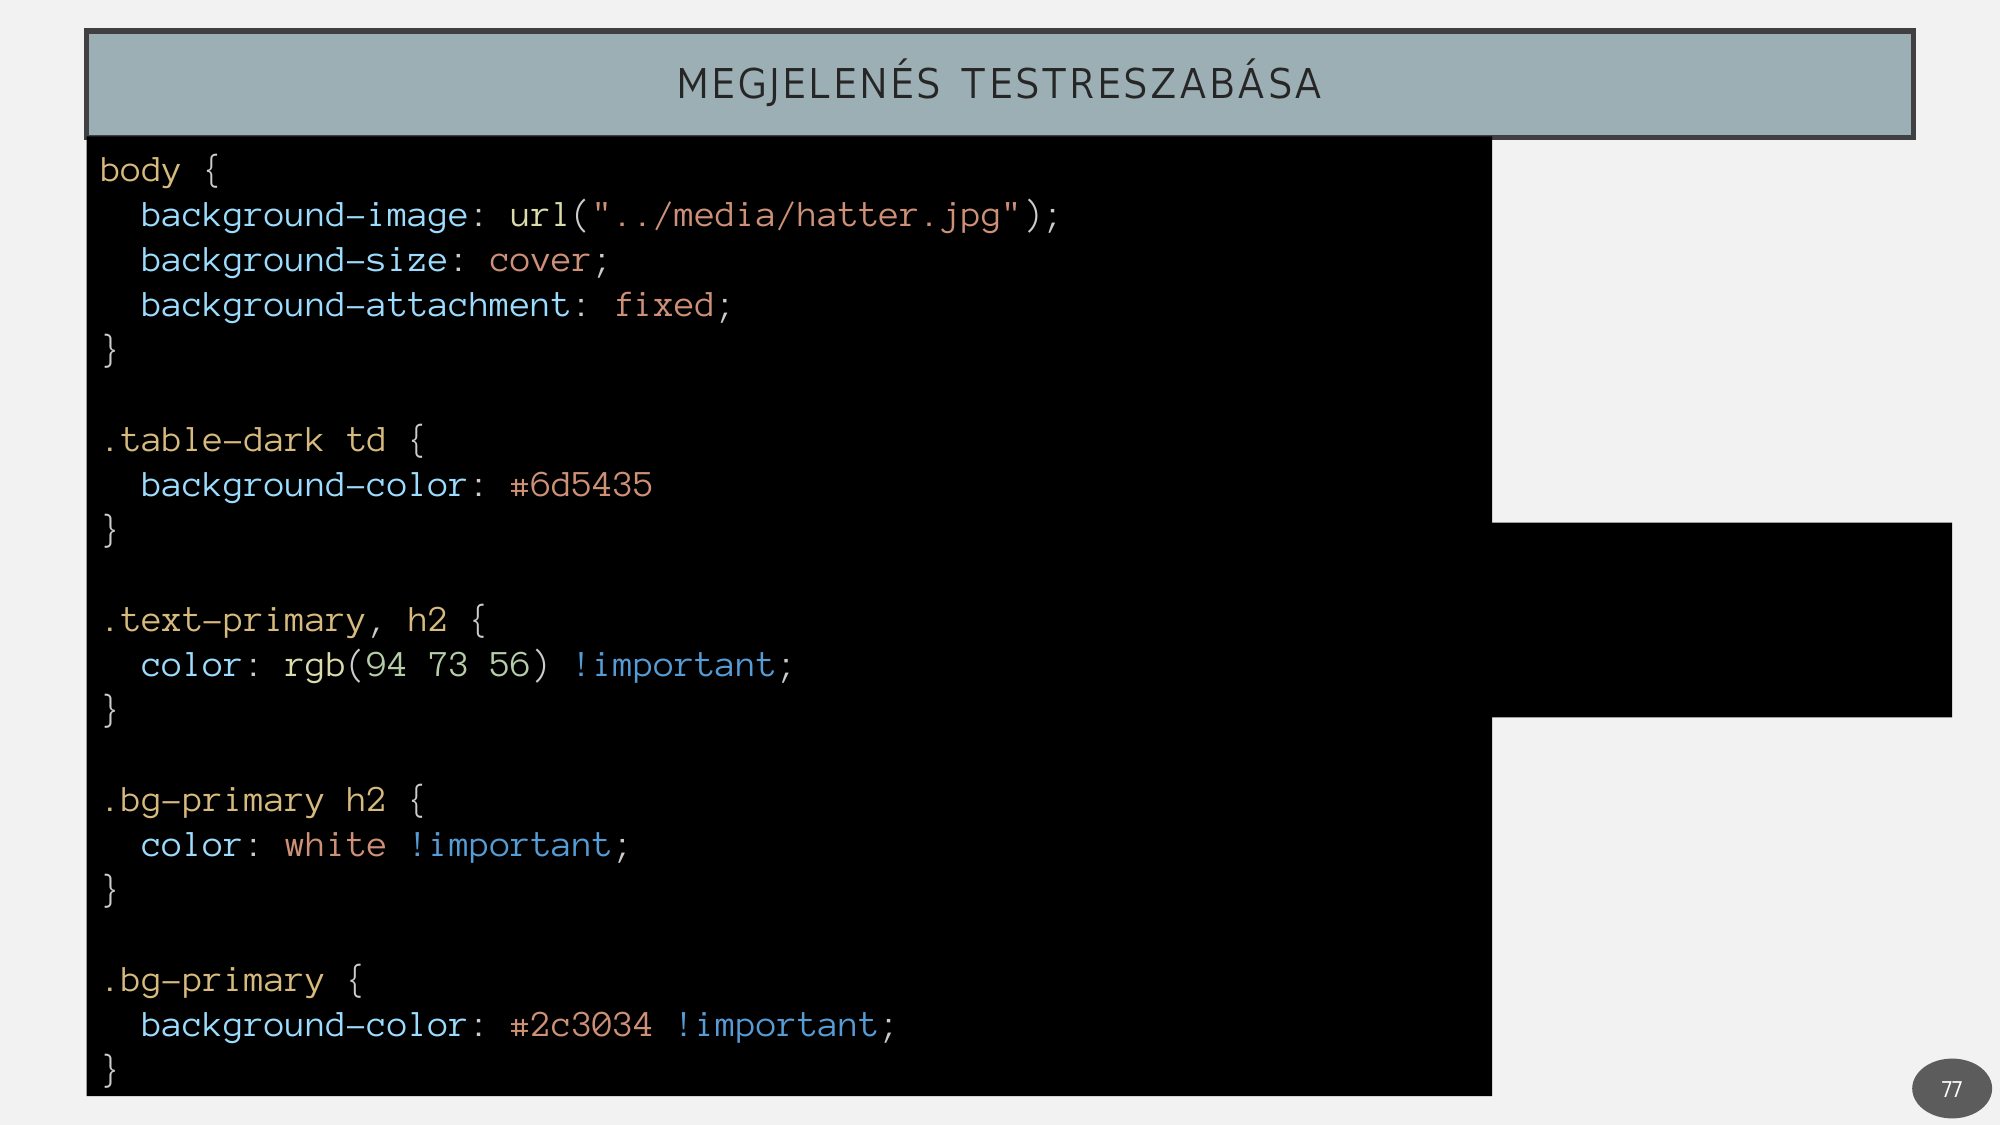

# Megjelenés testreszabása
body {
  background-image: url("../media/hatter.jpg");
  background-size: cover;
  background-attachment: fixed;
}
.table-dark td {
  background-color: #6d5435
}
.text-primary, h2 {
  color: rgb(94 73 56) !important;
}
.bg-primary h2 {
  color: white !important;
}
.bg-primary {
  background-color: #2c3034 !important;
}
https://justpaste.it/j1uk2
77